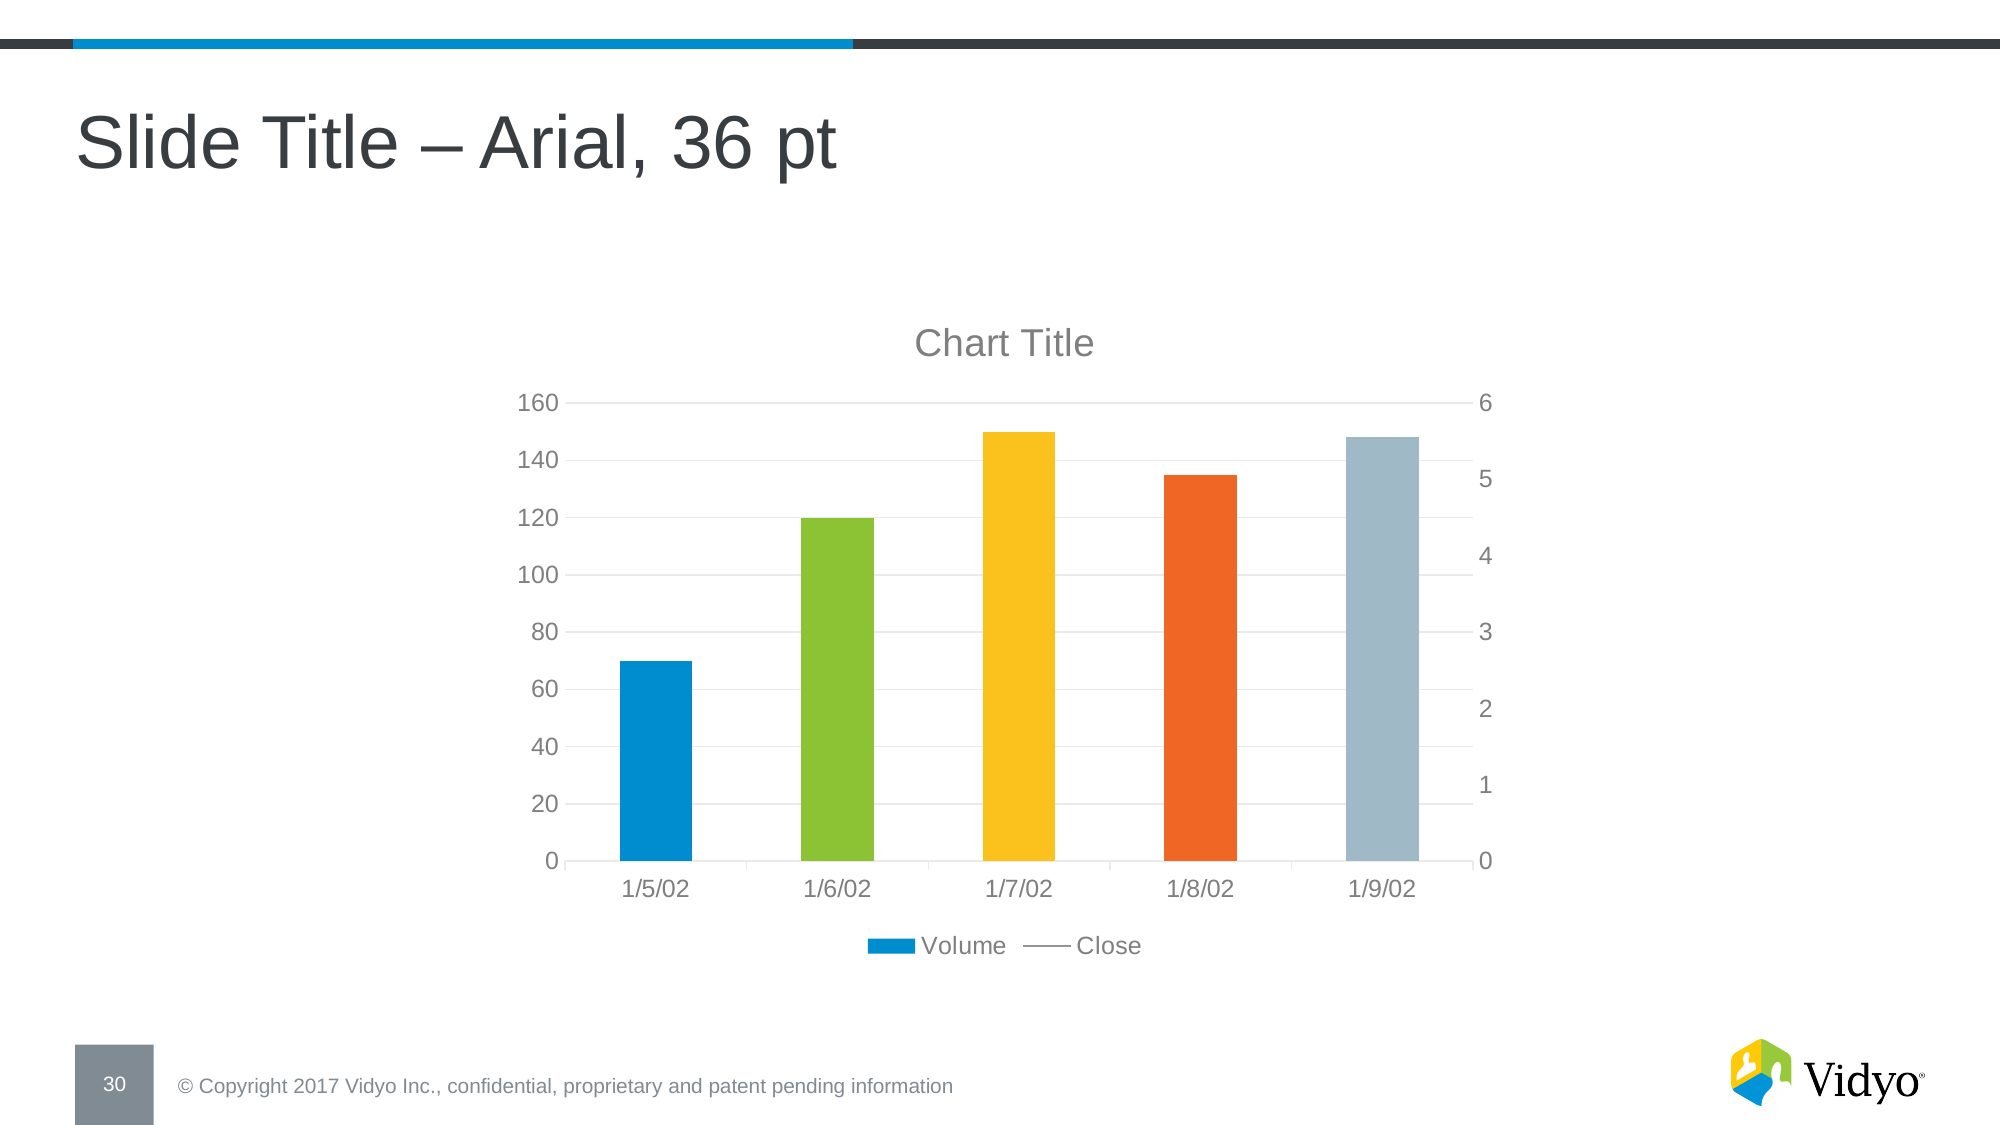

Slide Title – Arial, 36 pt

[unsupported chart]